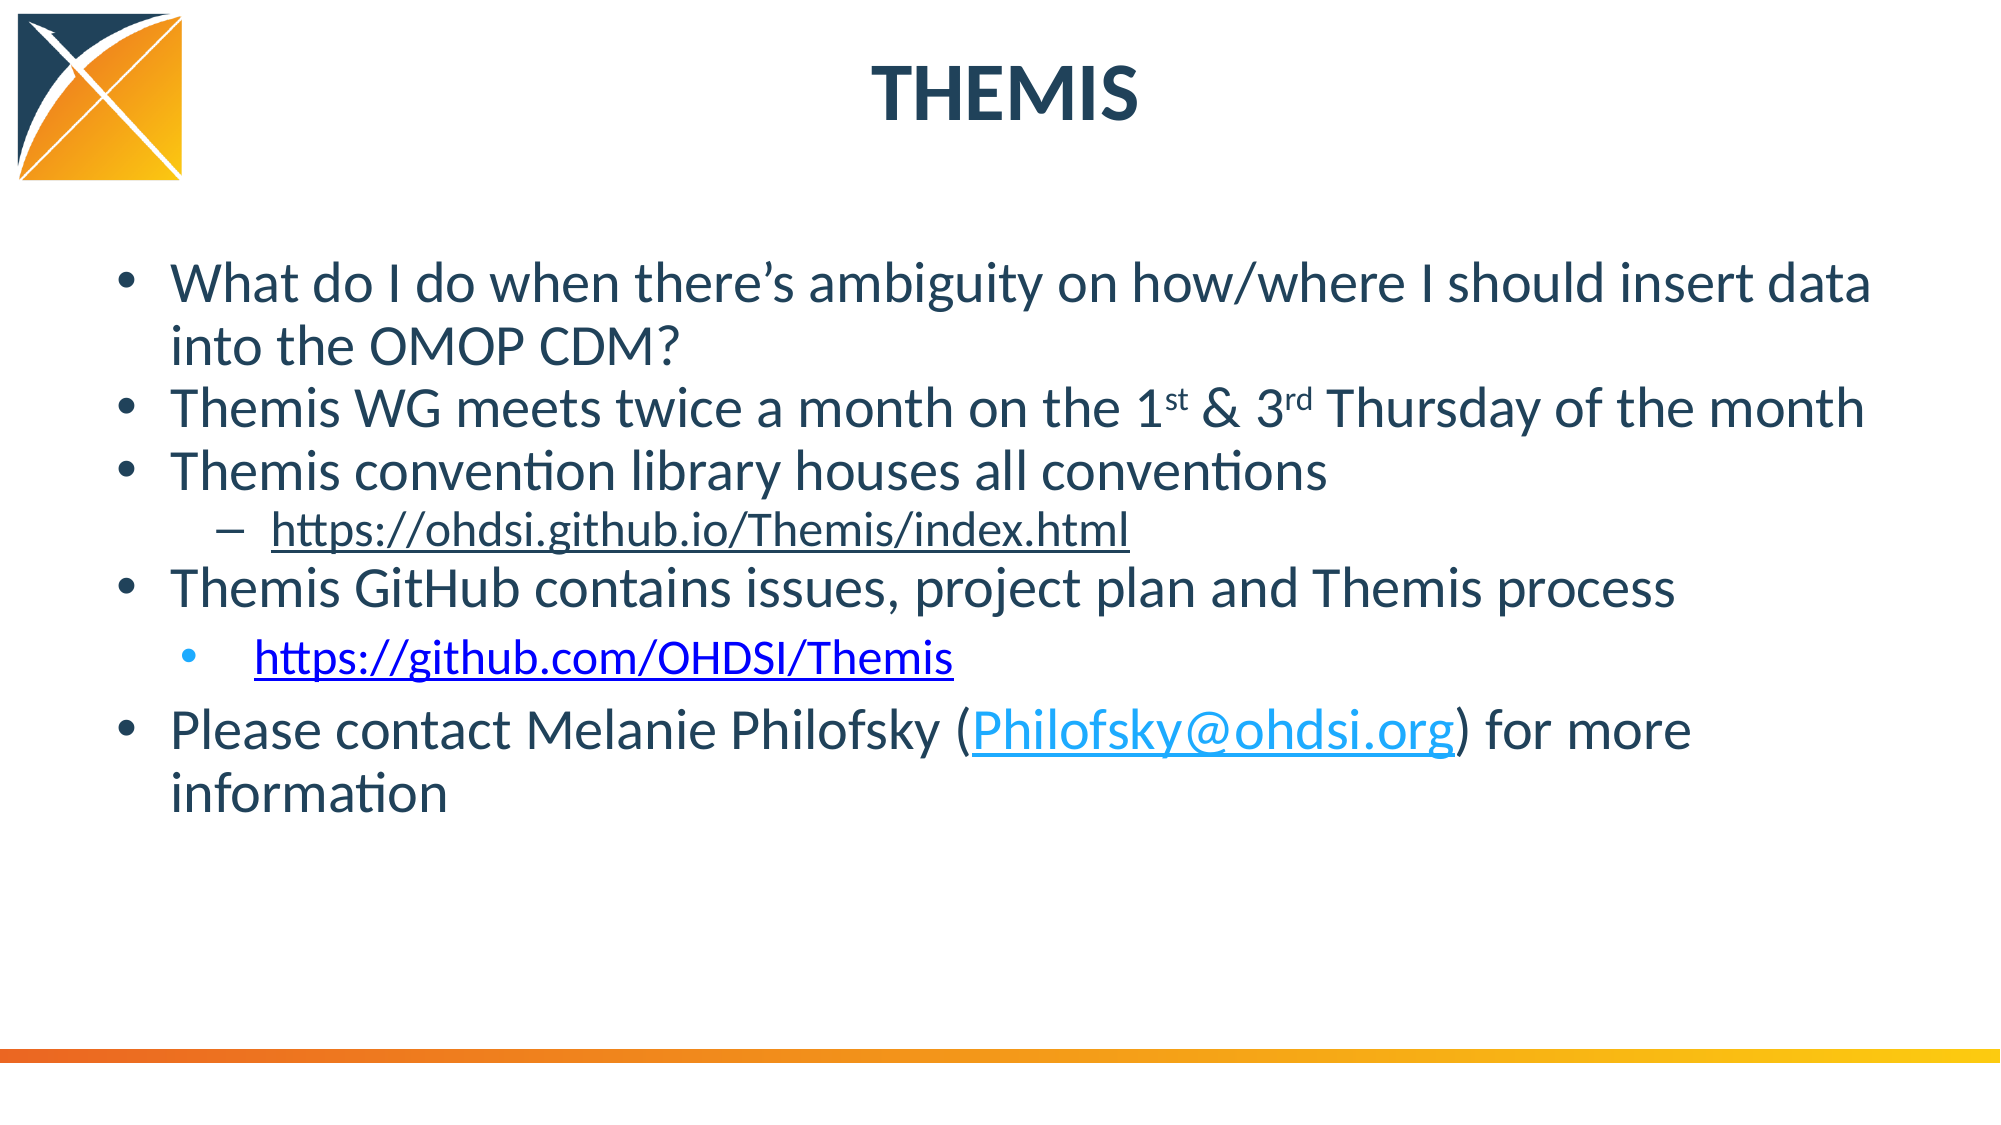

# THEMIS
What do I do when there’s ambiguity on how/where I should insert data into the OMOP CDM?
Themis WG meets twice a month on the 1st & 3rd Thursday of the month
Themis convention library houses all conventions
https://ohdsi.github.io/Themis/index.html
Themis GitHub contains issues, project plan and Themis process
https://github.com/OHDSI/Themis
Please contact Melanie Philofsky (Philofsky@ohdsi.org) for more information